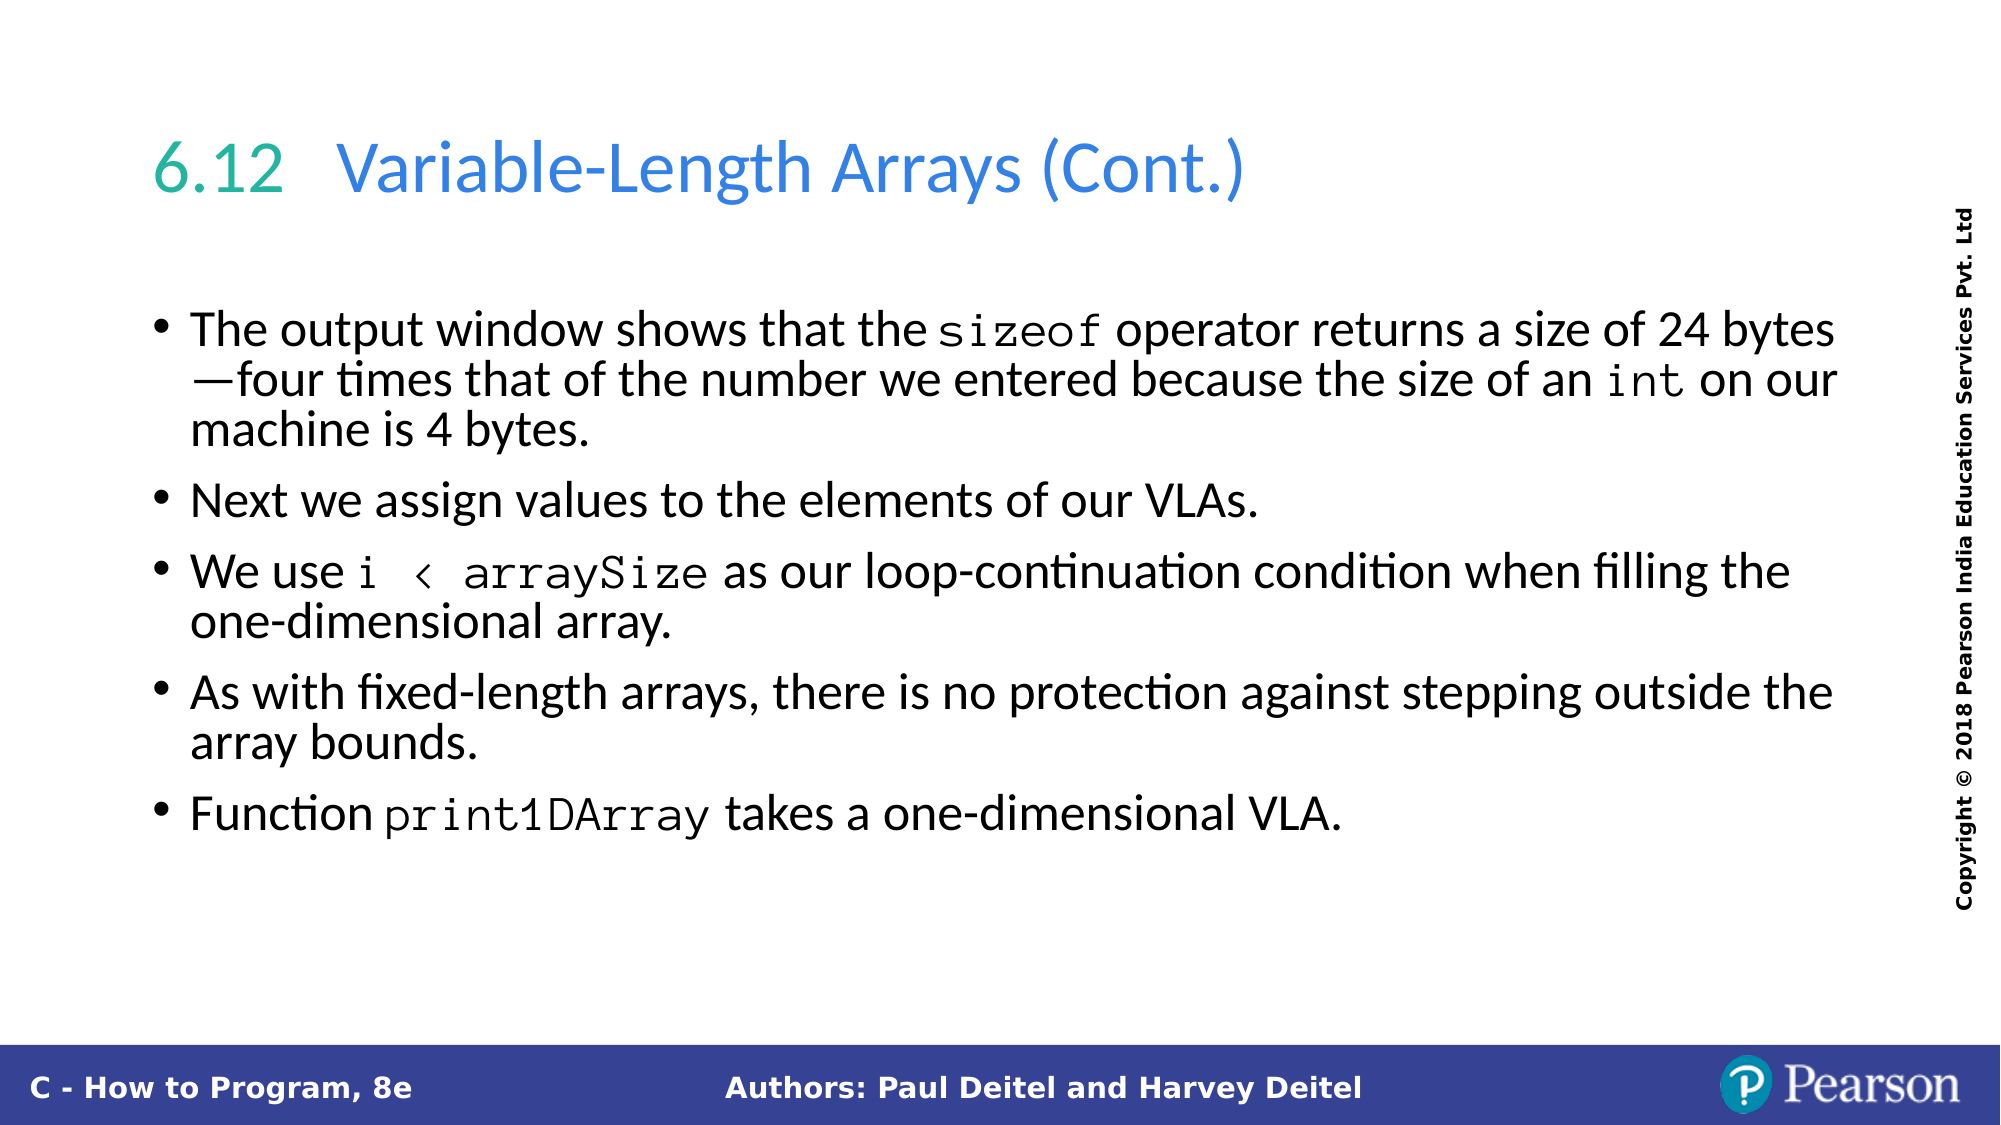

# 6.12   Variable-Length Arrays (Cont.)
The output window shows that the sizeof operator returns a size of 24 bytes—four times that of the number we entered because the size of an int on our machine is 4 bytes.
Next we assign values to the elements of our VLAs.
We use i < arraySize as our loop-continuation condition when filling the one-dimensional array.
As with fixed-length arrays, there is no protection against stepping outside the array bounds.
Function print1DArray takes a one-dimensional VLA.